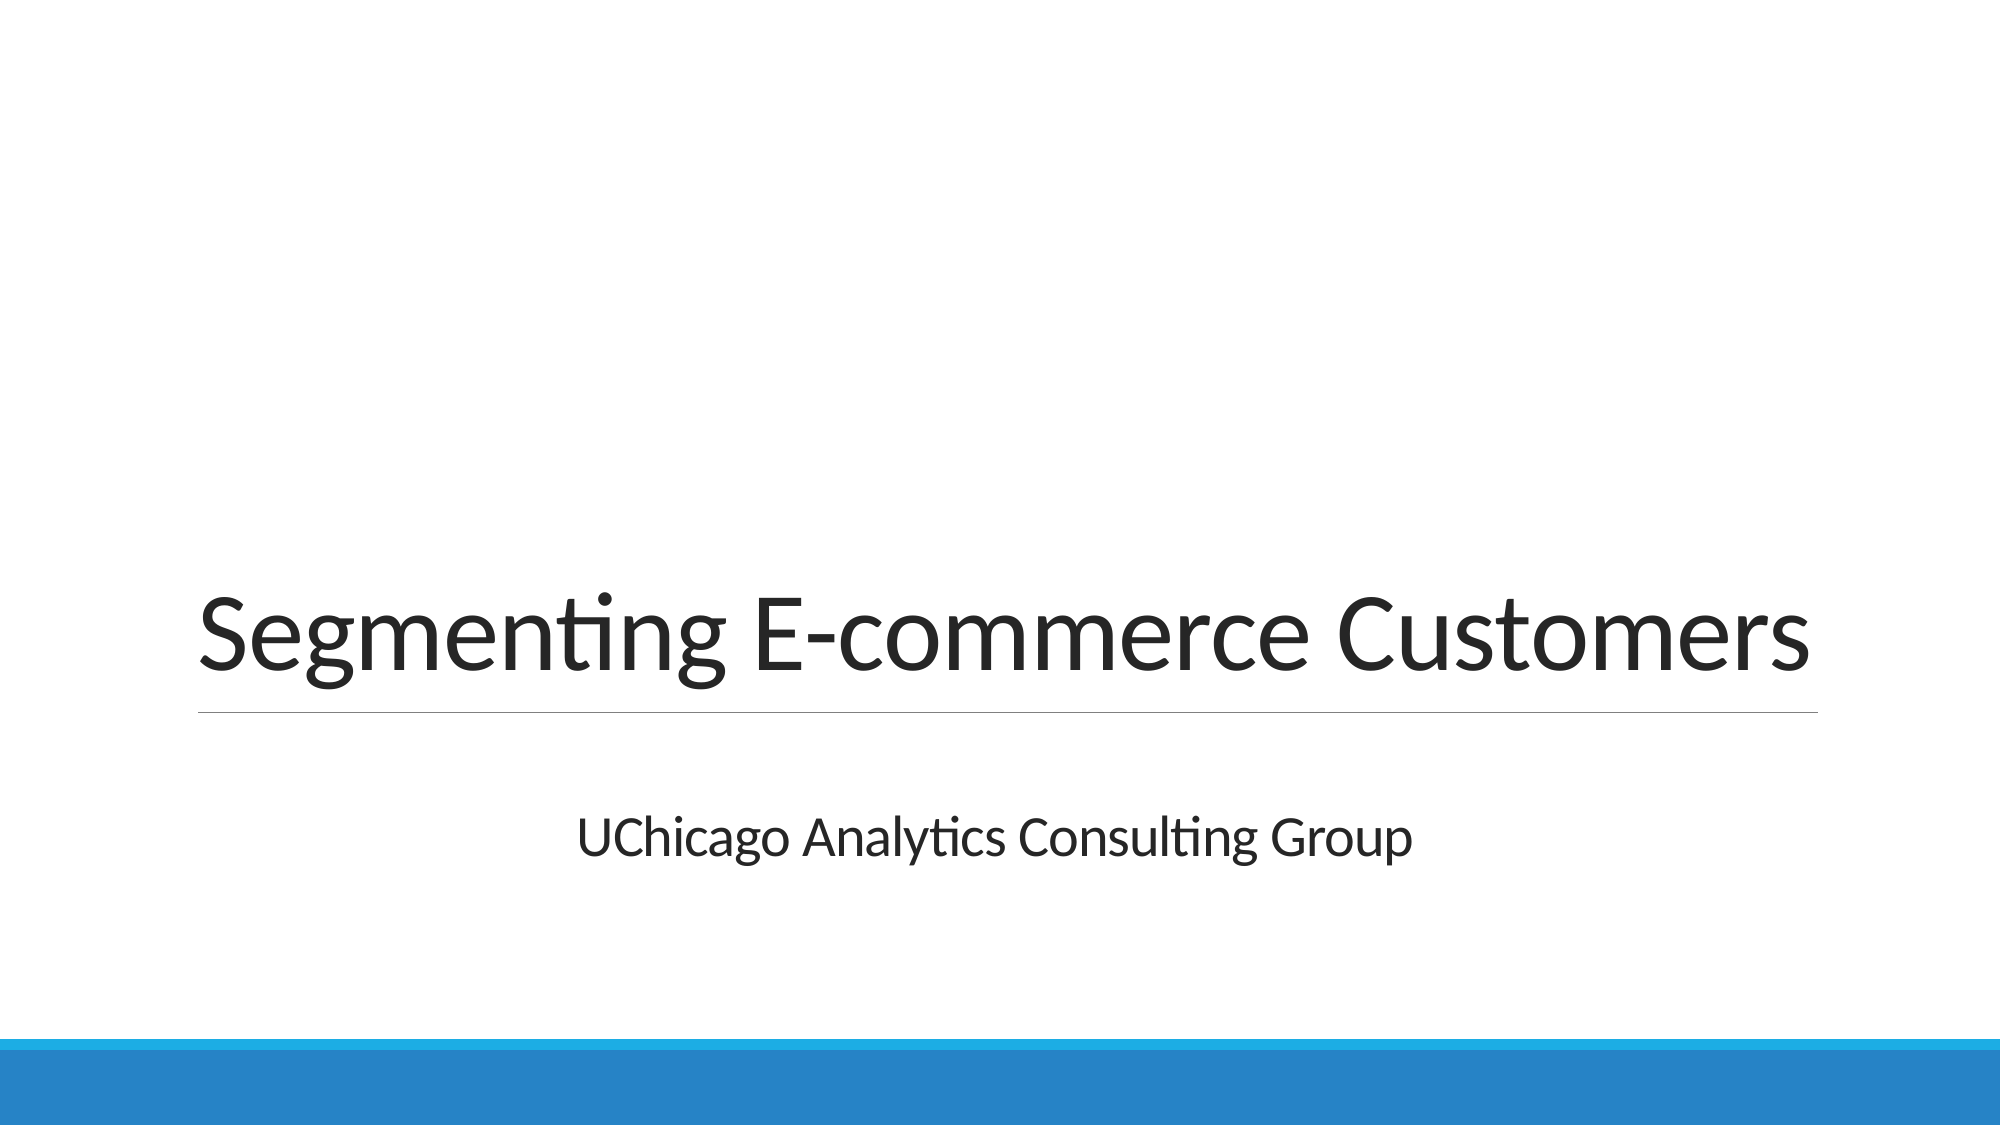

# Segmenting E-commerce Customers
UChicago Analytics Consulting Group